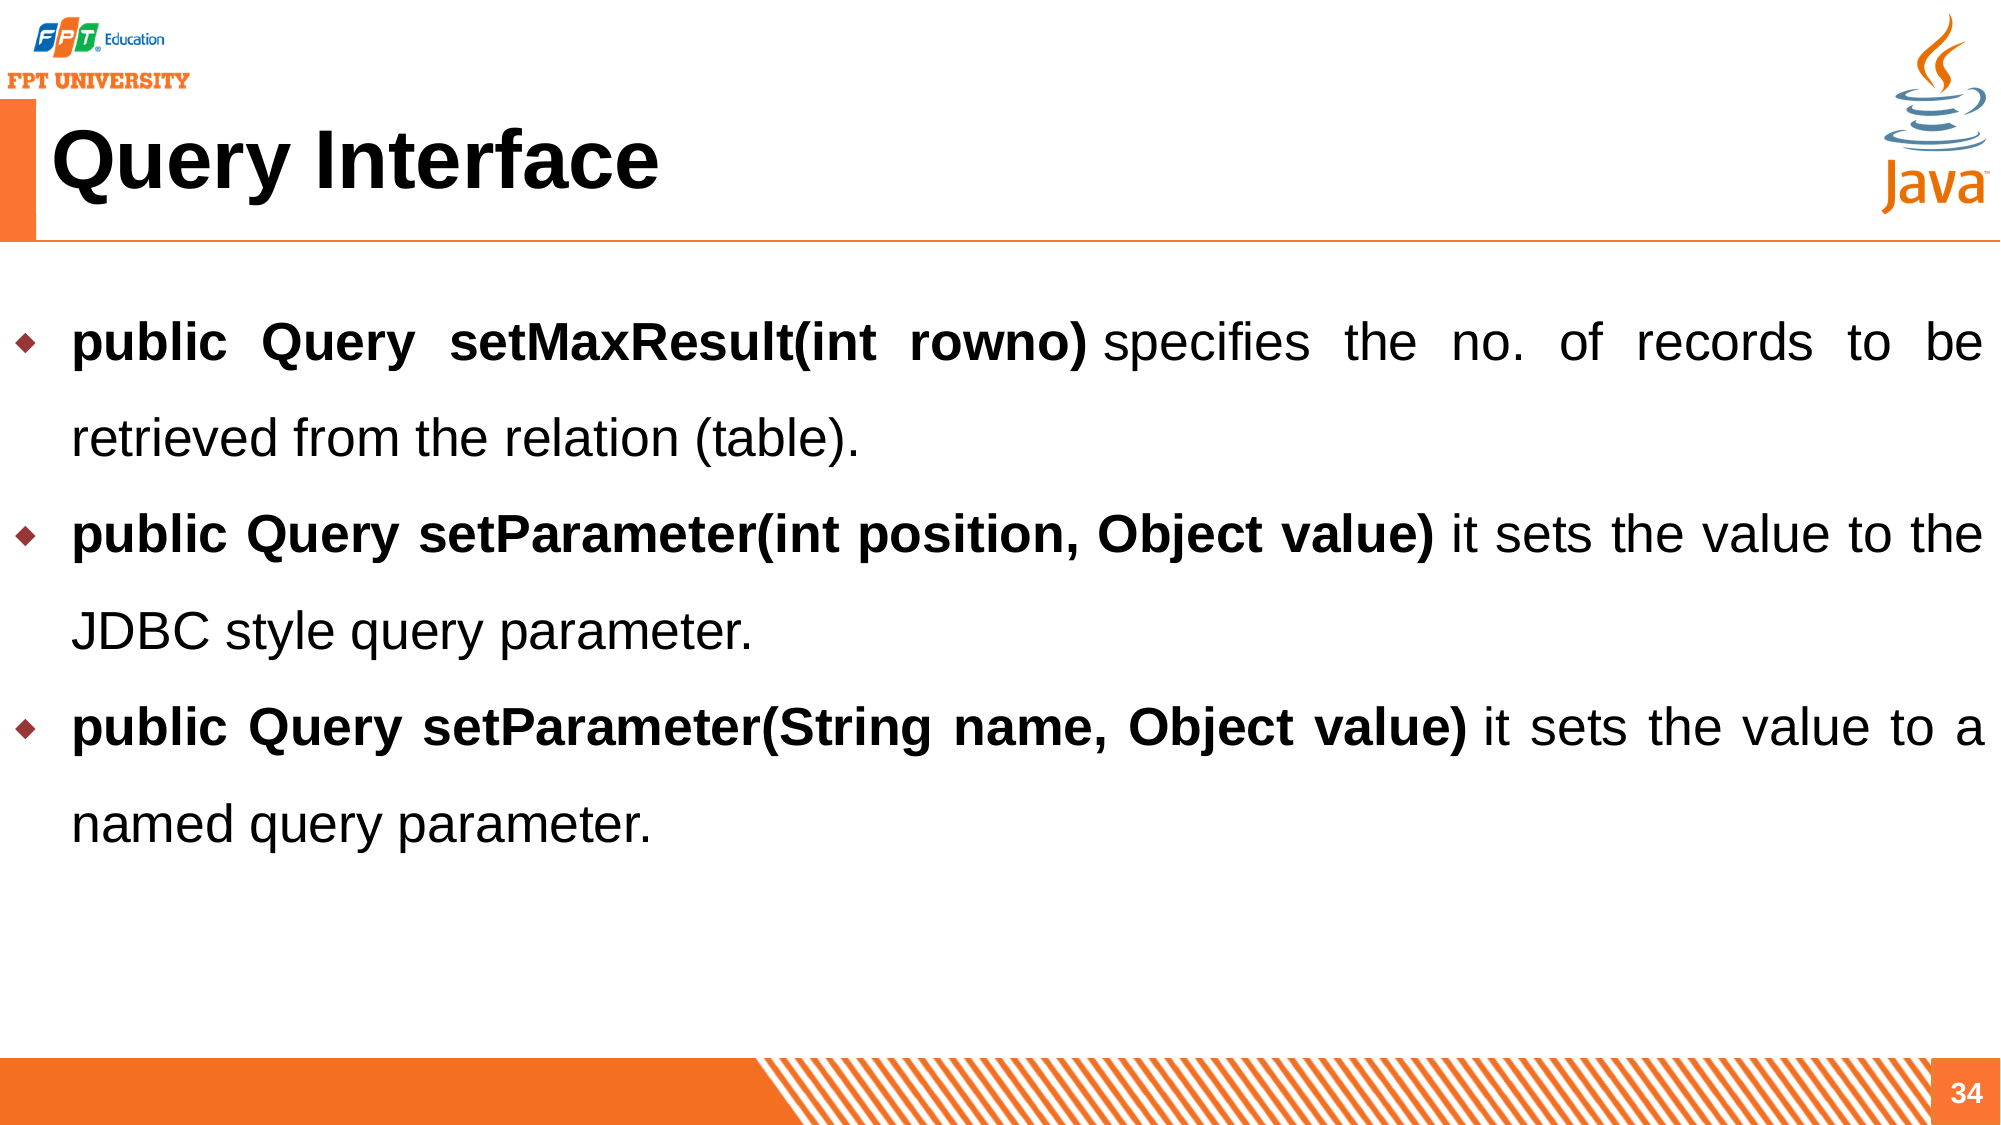

# Query Interface
public Query setMaxResult(int rowno) specifies the no. of records to be retrieved from the relation (table).
public Query setParameter(int position, Object value) it sets the value to the JDBC style query parameter.
public Query setParameter(String name, Object value) it sets the value to a named query parameter.

34